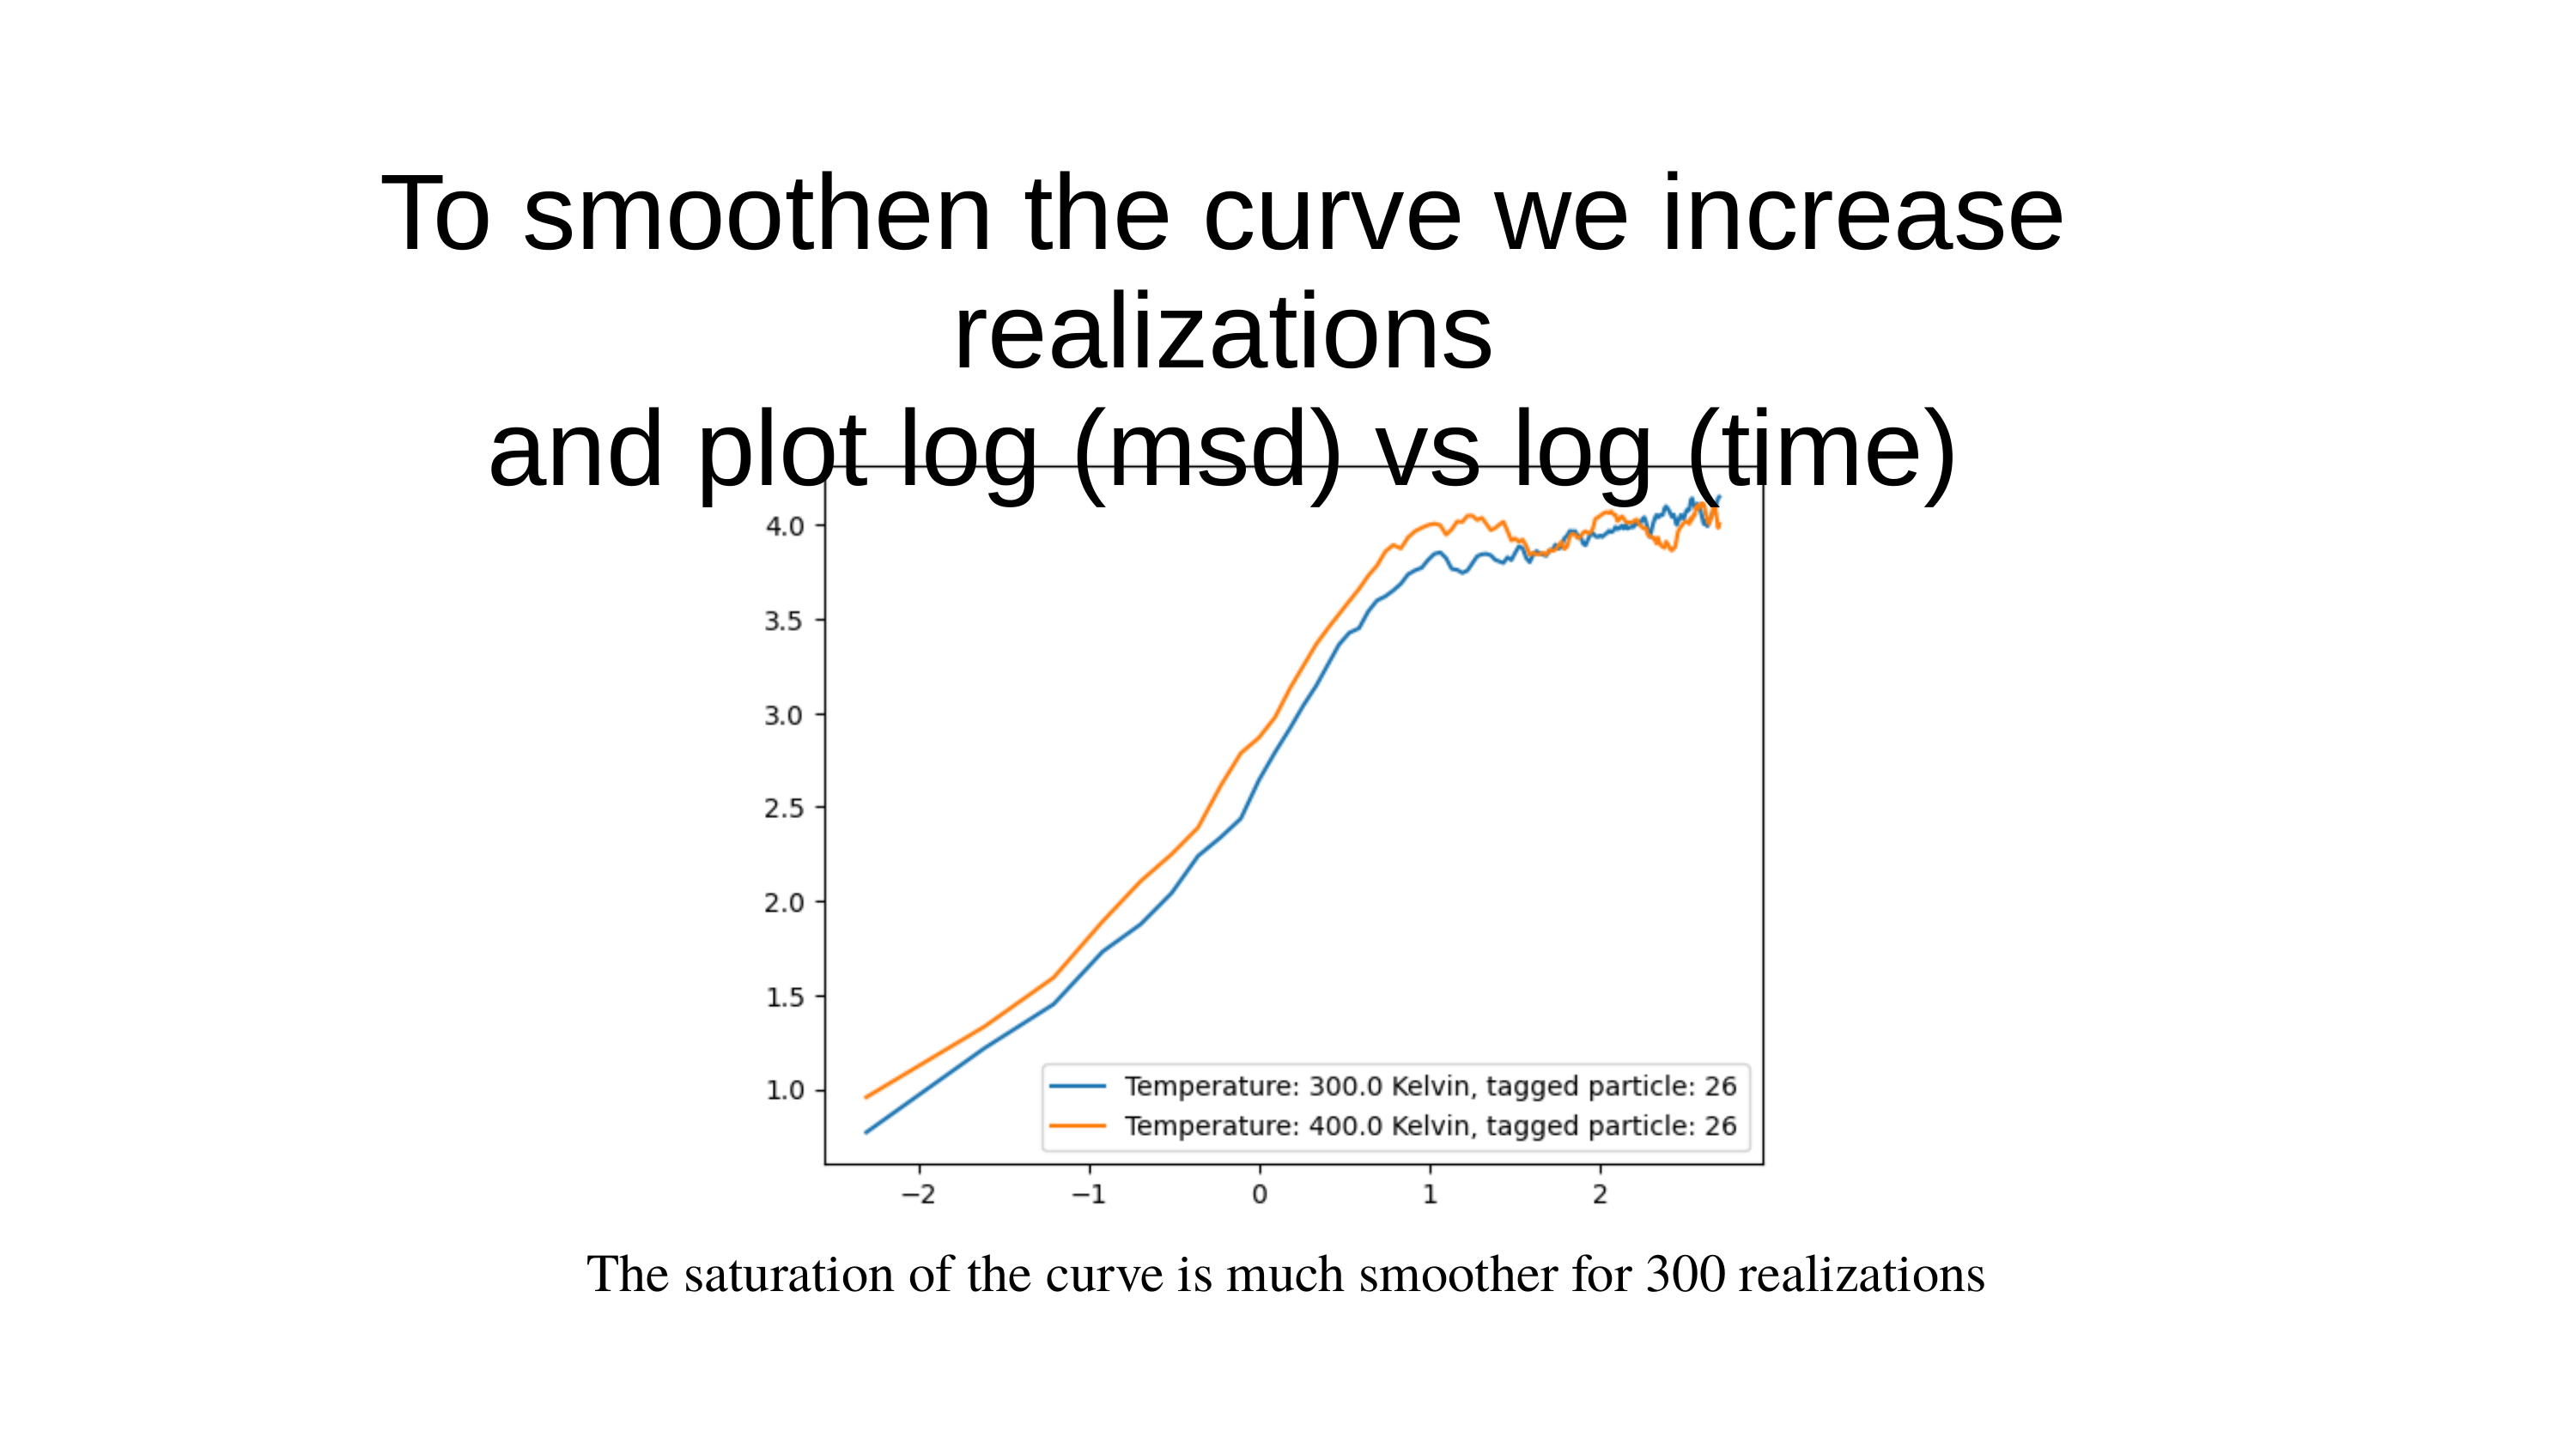

To smoothen the curve we increase realizations
and plot log (msd) vs log (time)

 The saturation of the curve is much smoother for 300 realizations